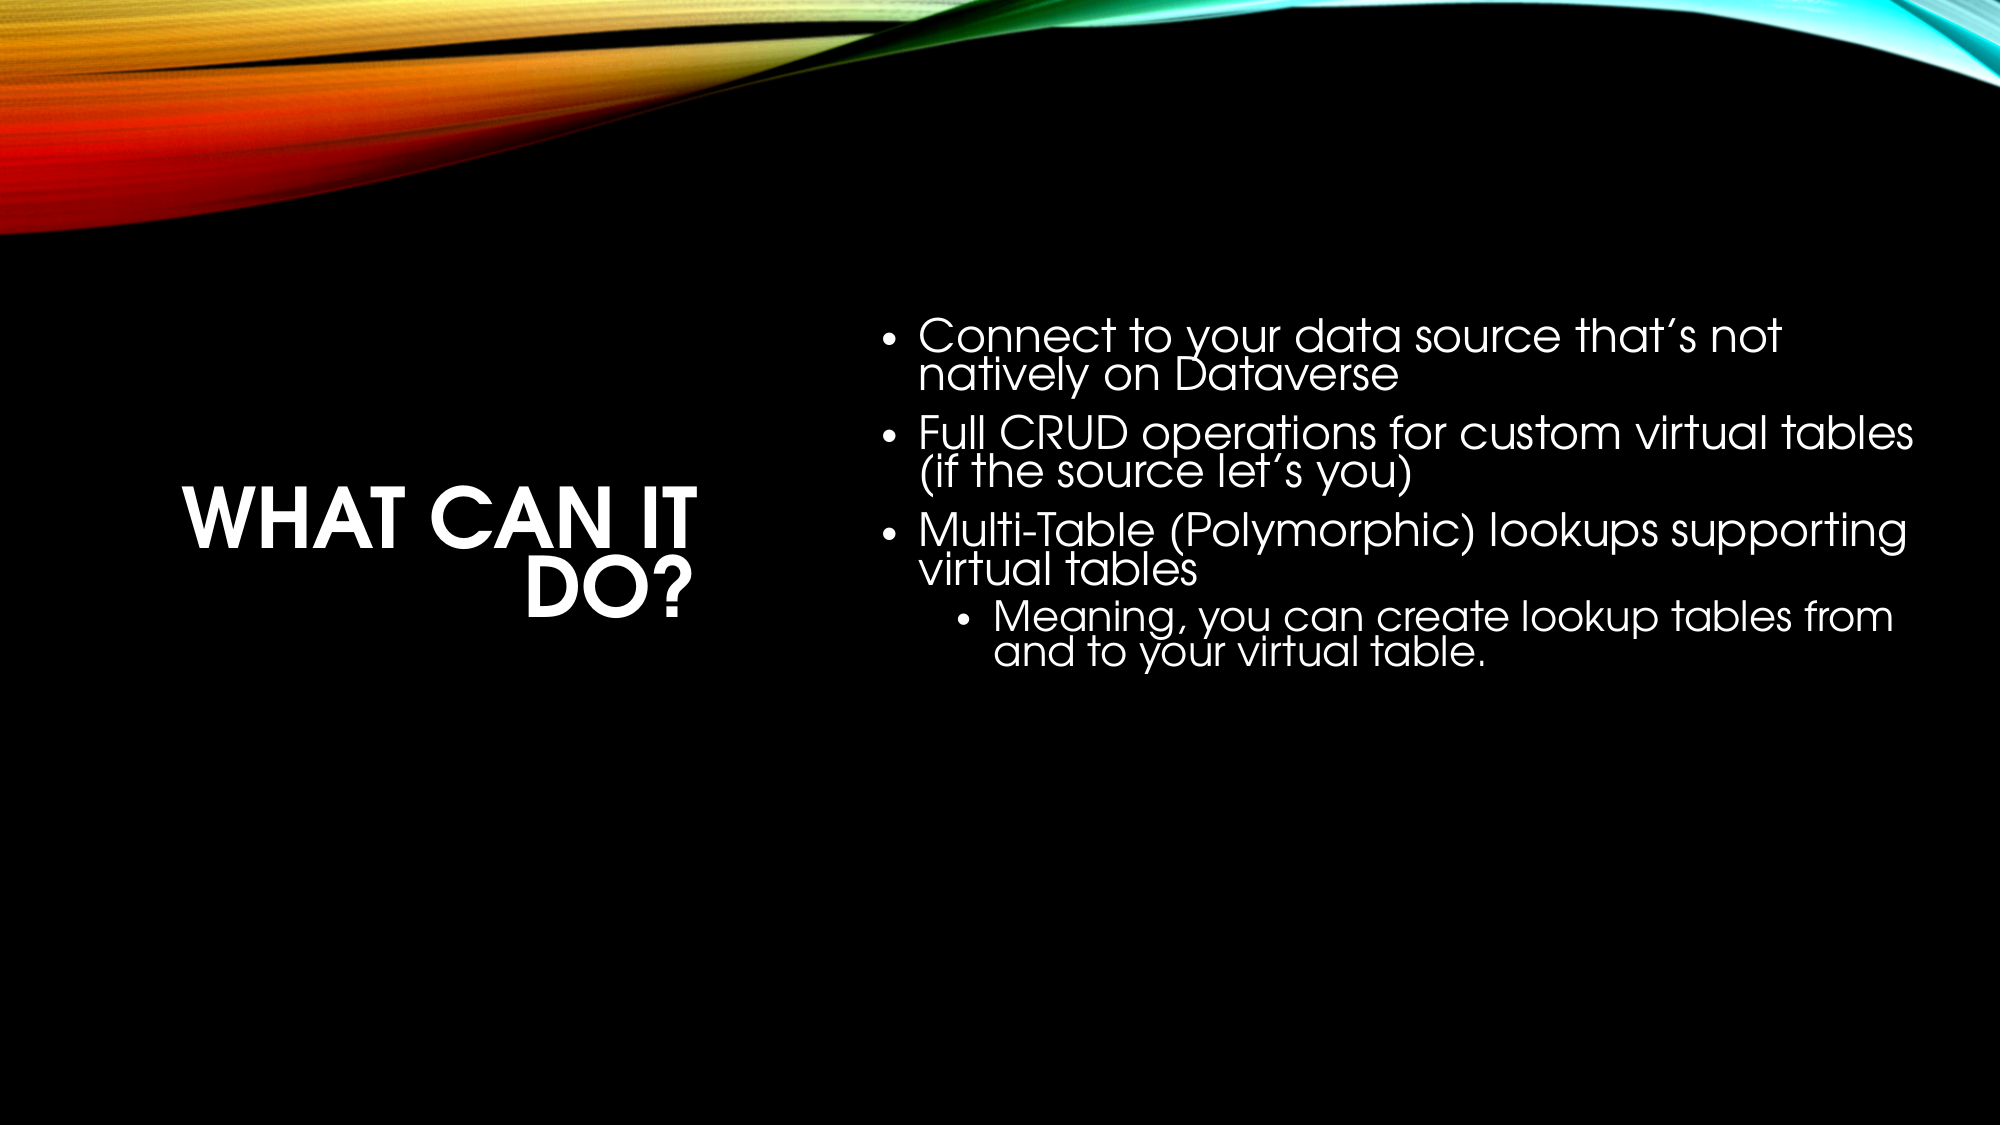

# What can it do?
Connect to your data source that’s not natively on Dataverse
Full CRUD operations for custom virtual tables
(if the source let’s you)
Multi-Table (Polymorphic) lookups supporting virtual tables
Meaning, you can create lookup tables from and to your virtual table.